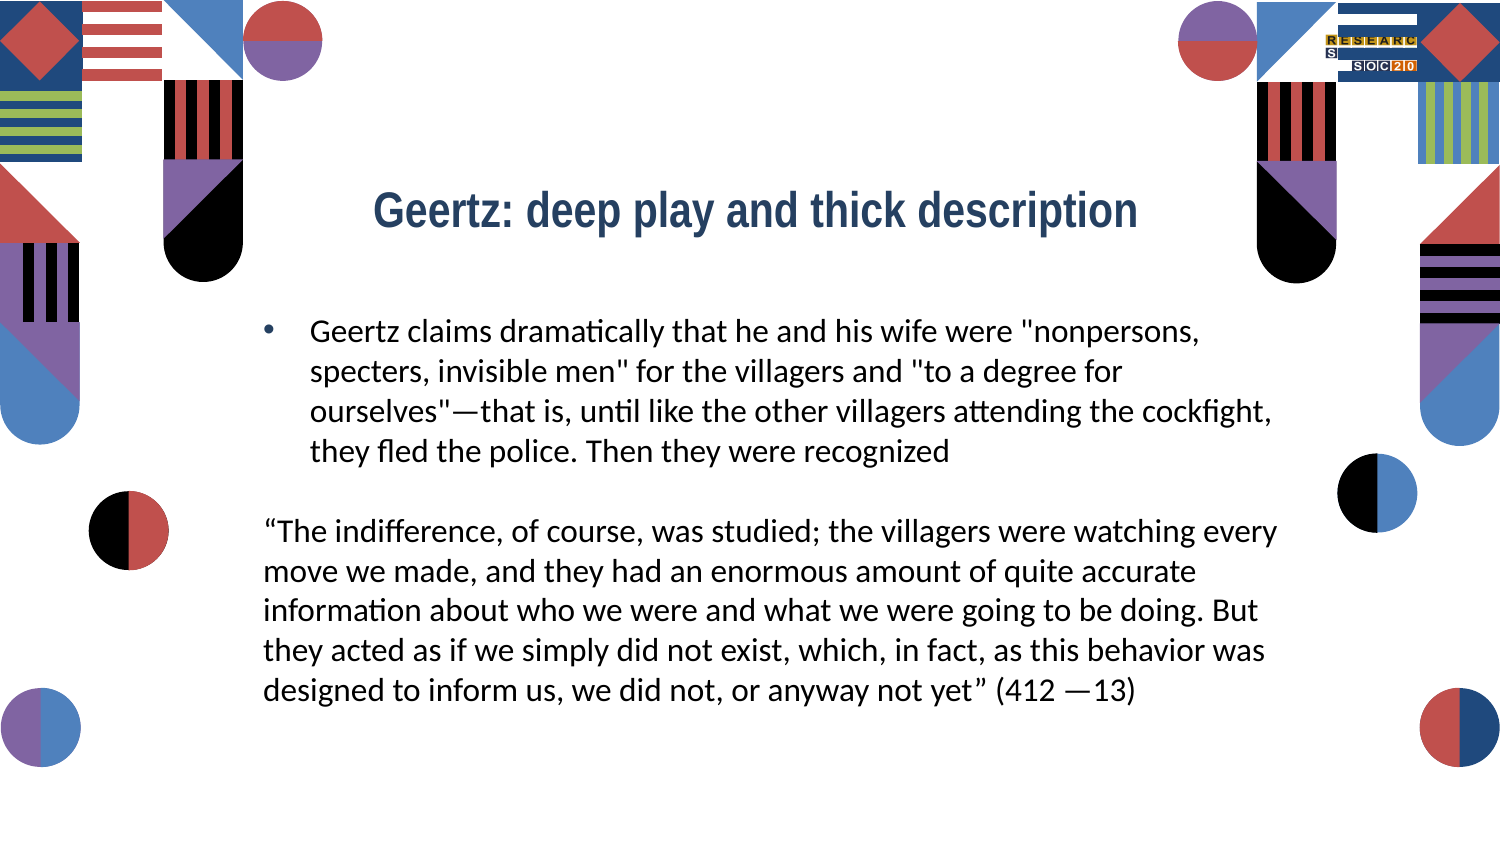

Geertz: deep play and thick description
Geertz claims dramatically that he and his wife were "nonpersons, specters, invisible men" for the villagers and "to a degree for ourselves"—that is, until like the other villagers attending the cockfight, they fled the police. Then they were recognized

“The indifference, of course, was studied; the villagers were watching every move we made, and they had an enormous amount of quite accurate information about who we were and what we were going to be doing. But they acted as if we simply did not exist, which, in fact, as this behavior was designed to inform us, we did not, or anyway not yet” (412 —13)